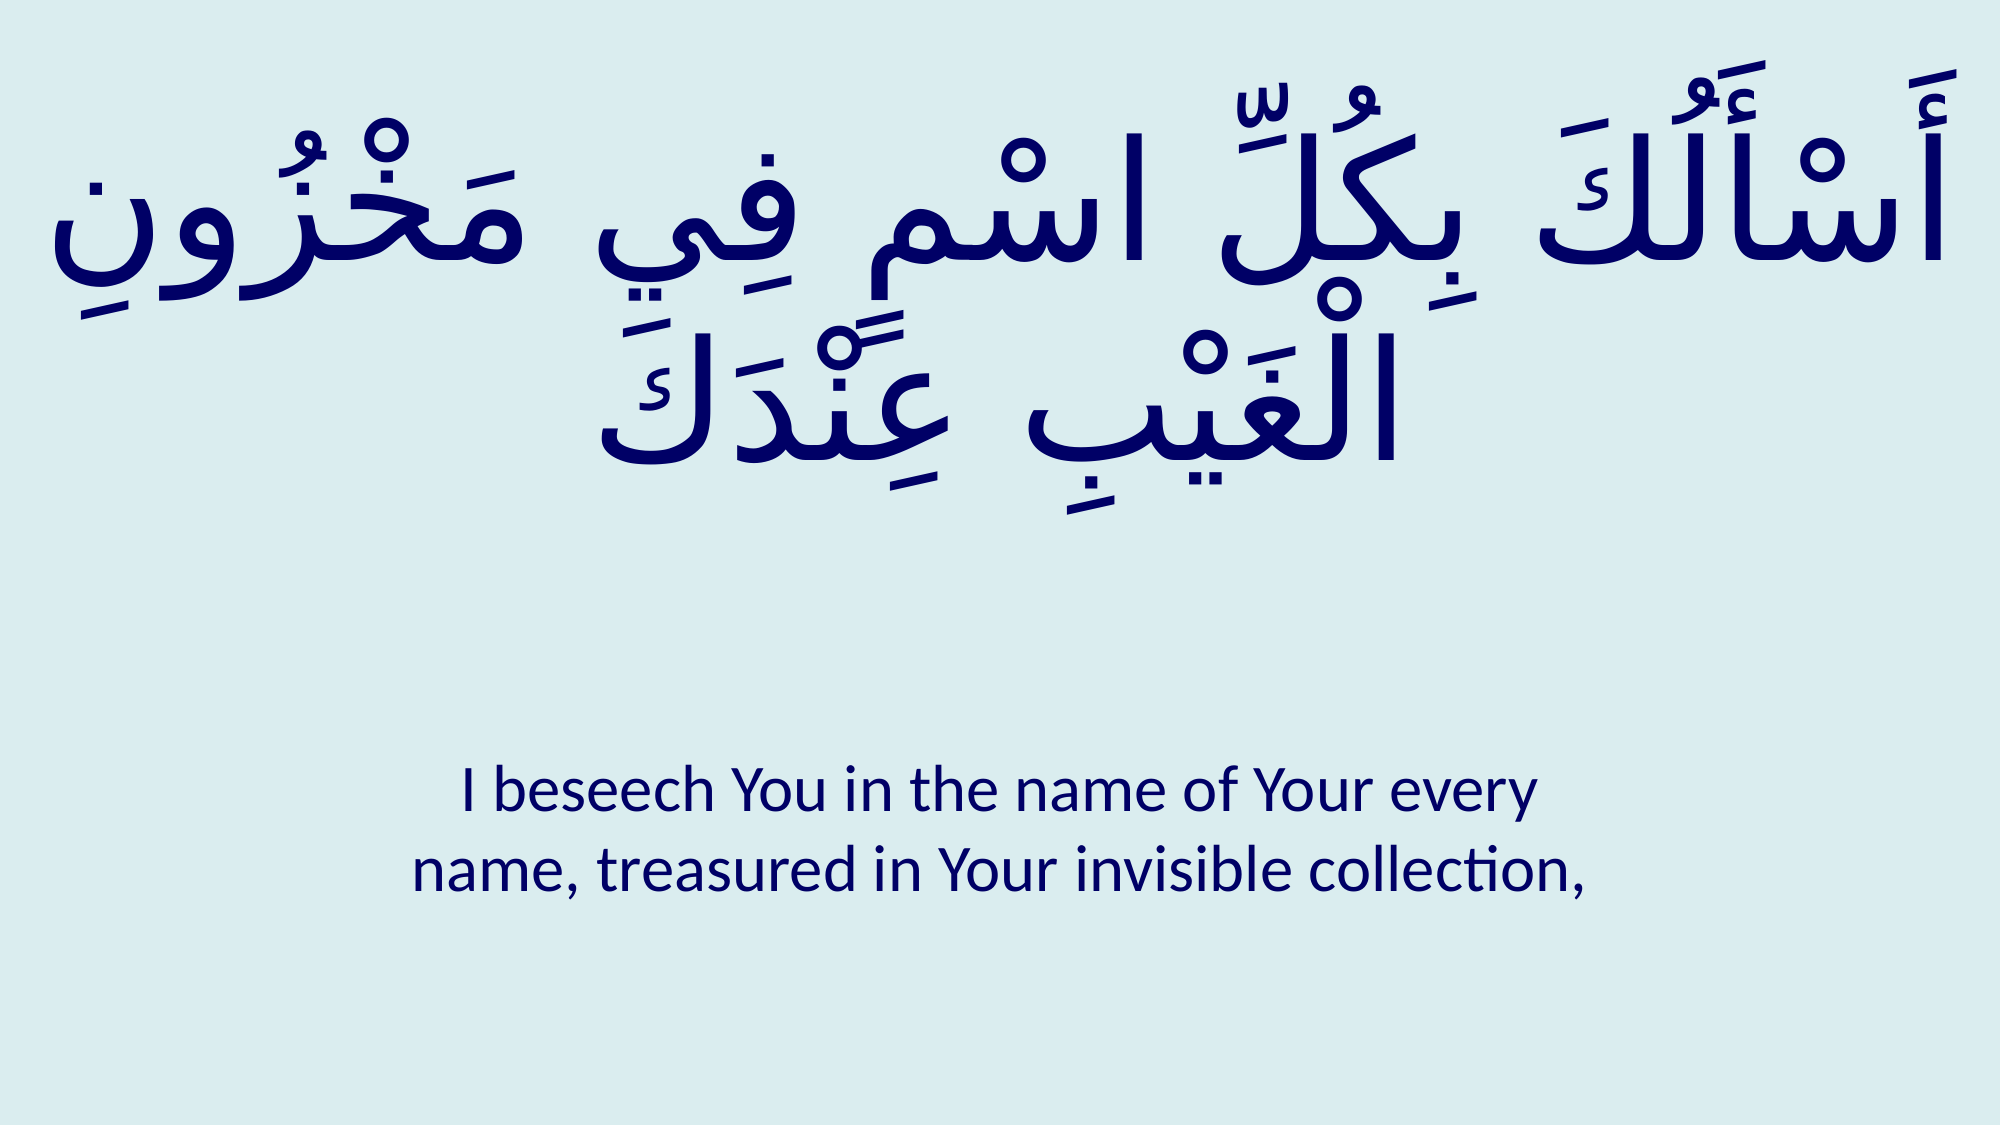

# أَسْأَلُكَ بِكُلِّ اسْمٍ فِي مَخْزُونِ الْغَيْبِ عِنْدَكَ
I beseech You in the name of Your every name, treasured in Your invisible collection,